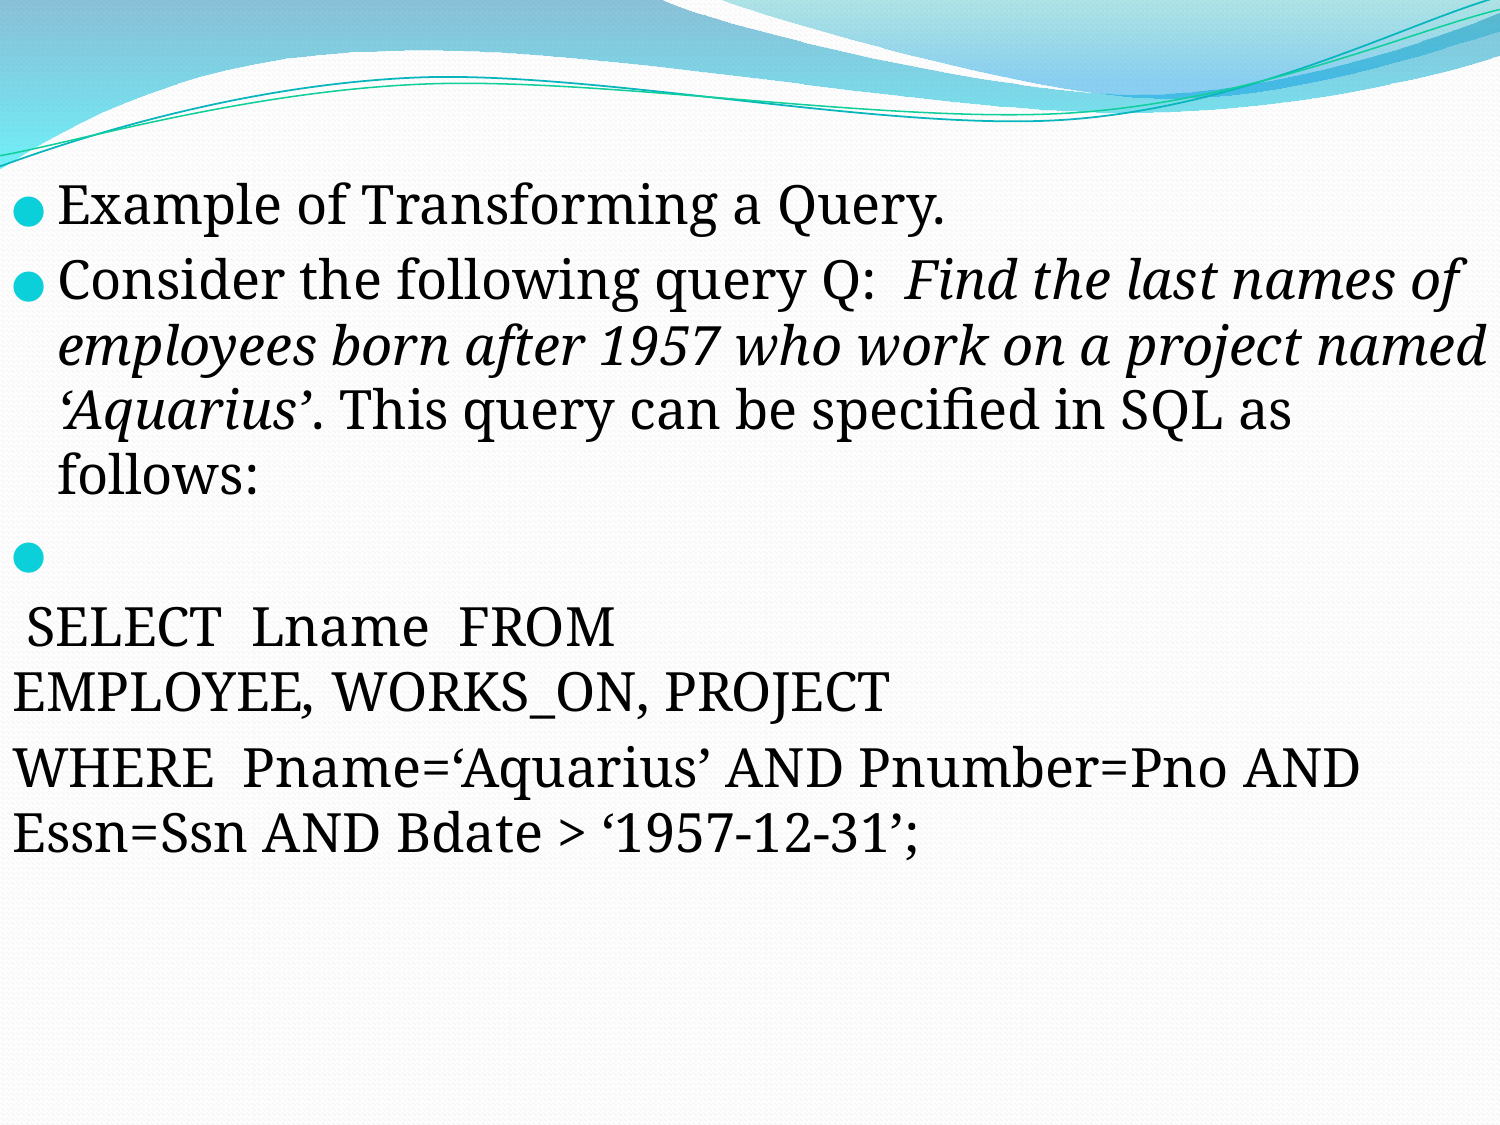

Example of Transforming a Query.
Consider the following query Q:  Find the last names of employees born after 1957 who work on a project named ‘Aquarius’. This query can be specified in SQL as follows:

 SELECT  Lname  FROM EMPLOYEE, WORKS_ON, PROJECT
WHERE  Pname=‘Aquarius’ AND Pnumber=Pno AND Essn=Ssn AND Bdate > ‘1957-12-31’;